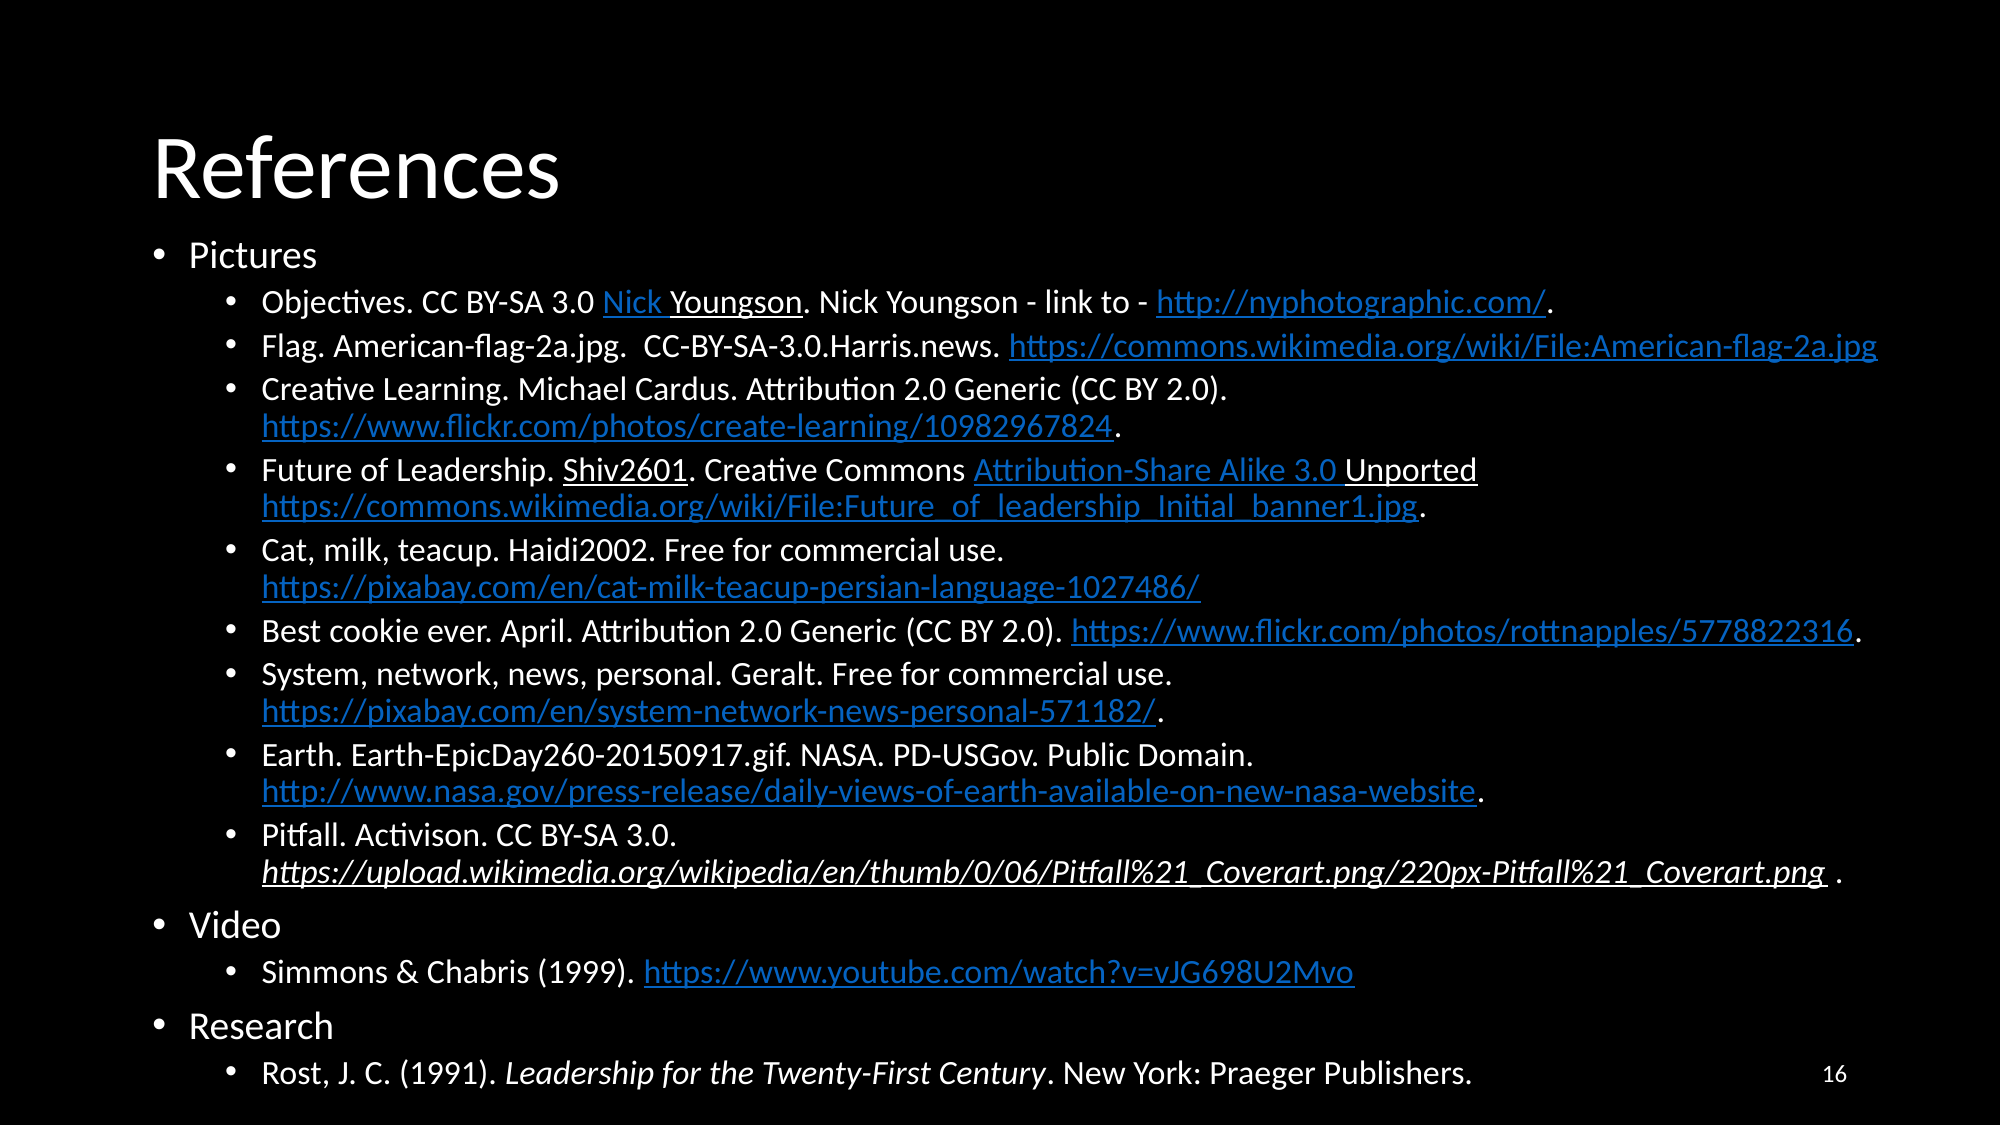

# References
Pictures
Objectives. CC BY-SA 3.0 Nick Youngson. Nick Youngson - link to - http://nyphotographic.com/.
Flag. American-flag-2a.jpg.  CC-BY-SA-3.0.Harris.news. https://commons.wikimedia.org/wiki/File:American-flag-2a.jpg
Creative Learning. Michael Cardus. Attribution 2.0 Generic (CC BY 2.0). https://www.flickr.com/photos/create-learning/10982967824.
Future of Leadership. Shiv2601. Creative Commons Attribution-Share Alike 3.0 Unported https://commons.wikimedia.org/wiki/File:Future_of_leadership_Initial_banner1.jpg.
Cat, milk, teacup. Haidi2002. Free for commercial use. https://pixabay.com/en/cat-milk-teacup-persian-language-1027486/
Best cookie ever. April. Attribution 2.0 Generic (CC BY 2.0). https://www.flickr.com/photos/rottnapples/5778822316.
System, network, news, personal. Geralt. Free for commercial use. https://pixabay.com/en/system-network-news-personal-571182/.
Earth. Earth-EpicDay260-20150917.gif. NASA. PD-USGov. Public Domain. http://www.nasa.gov/press-release/daily-views-of-earth-available-on-new-nasa-website.
Pitfall. Activison. CC BY-SA 3.0. https://upload.wikimedia.org/wikipedia/en/thumb/0/06/Pitfall%21_Coverart.png/220px-Pitfall%21_Coverart.png .
Video
Simmons & Chabris (1999). https://www.youtube.com/watch?v=vJG698U2Mvo
Research
Rost, J. C. (1991). Leadership for the Twenty-First Century. New York: Praeger Publishers.
16